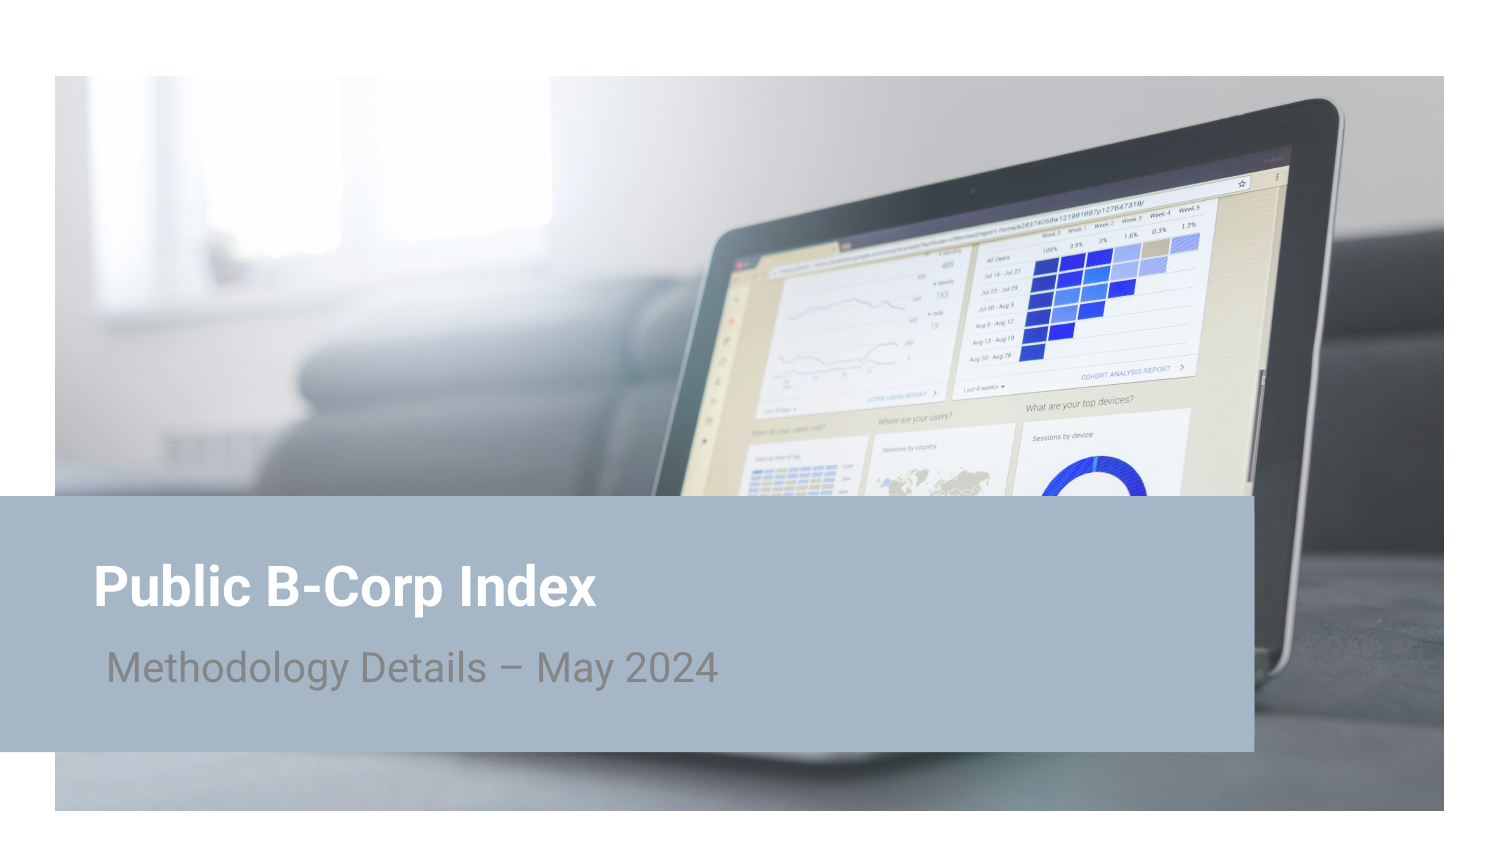

# Public B-Corp Index

Methodology Details – May 2024